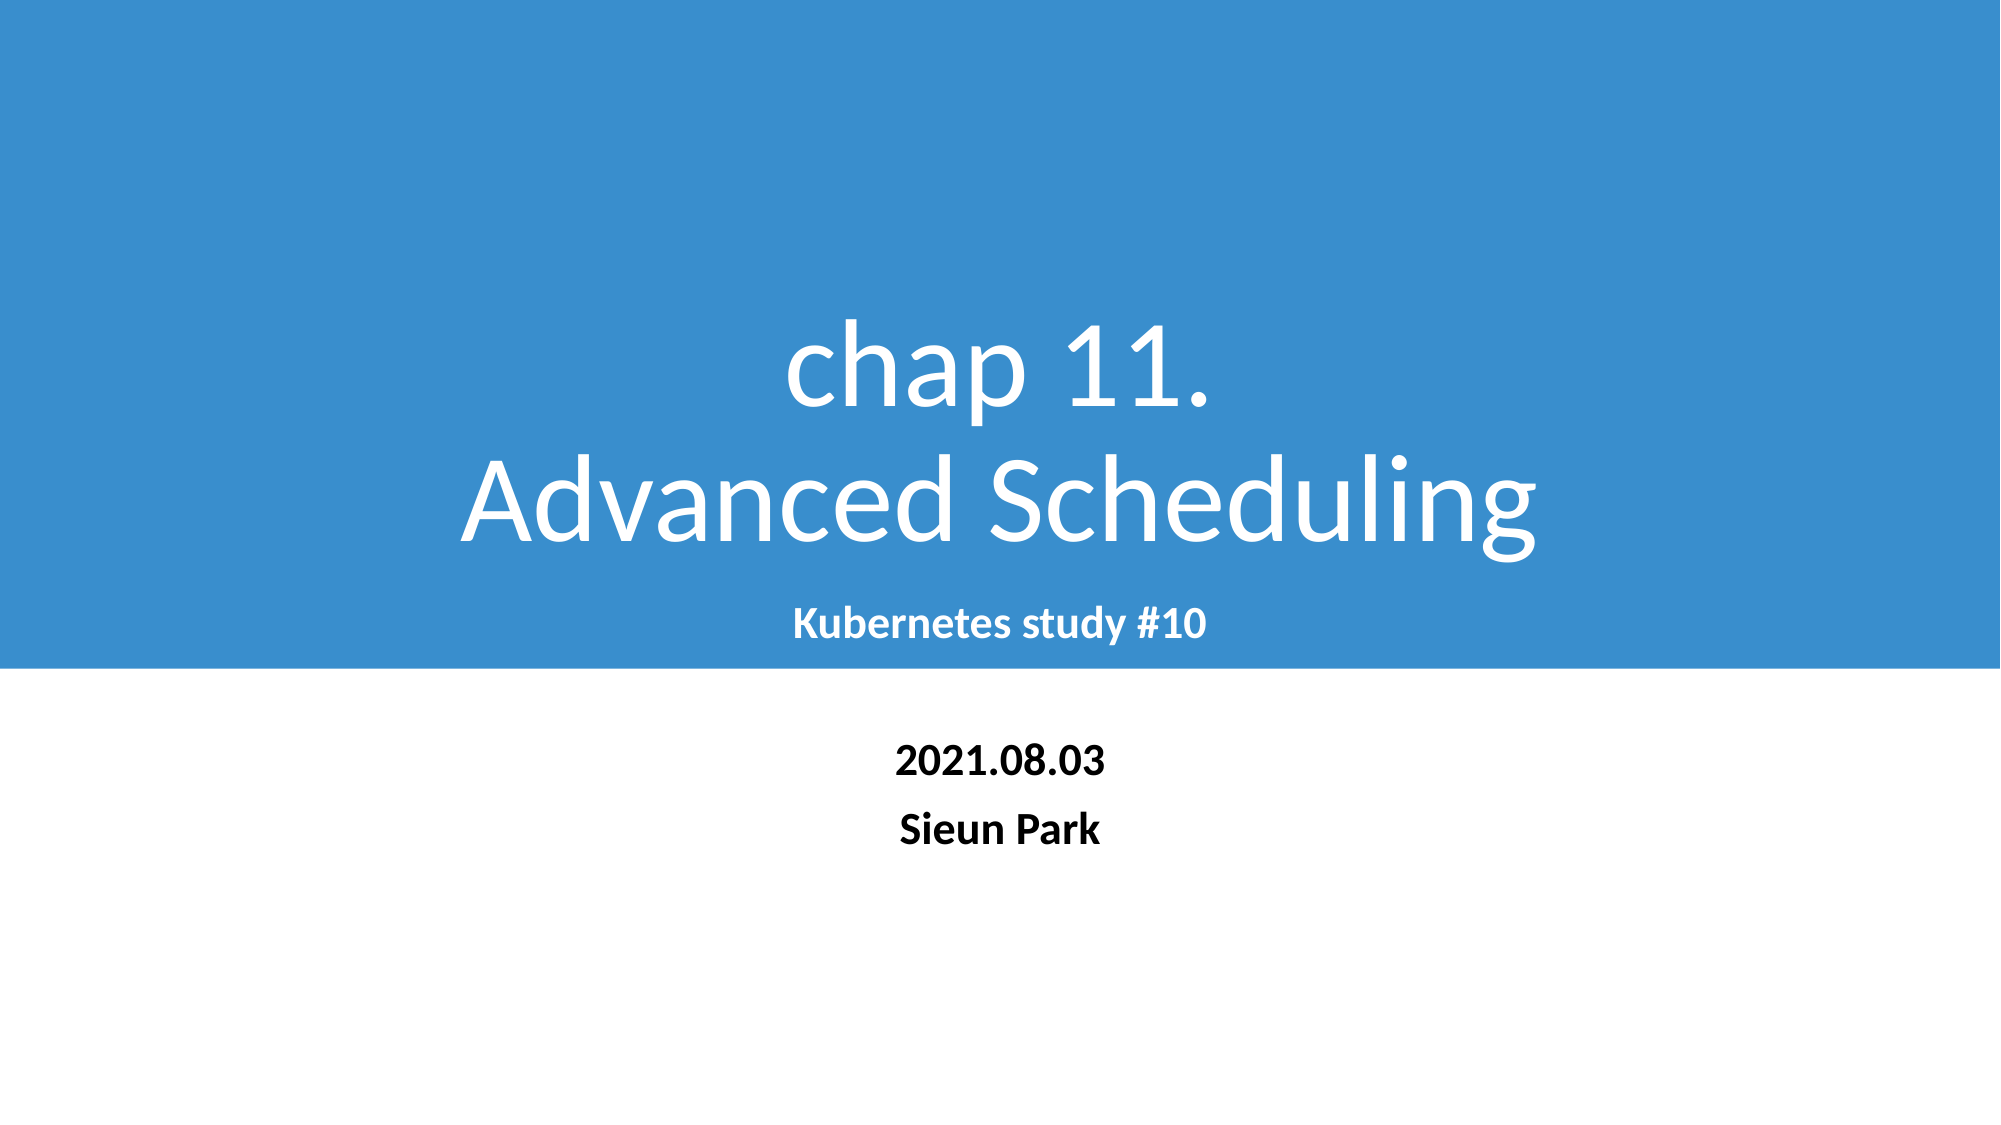

# chap 11. Advanced Scheduling
Kubernetes study #10

2021.08.03
Sieun Park